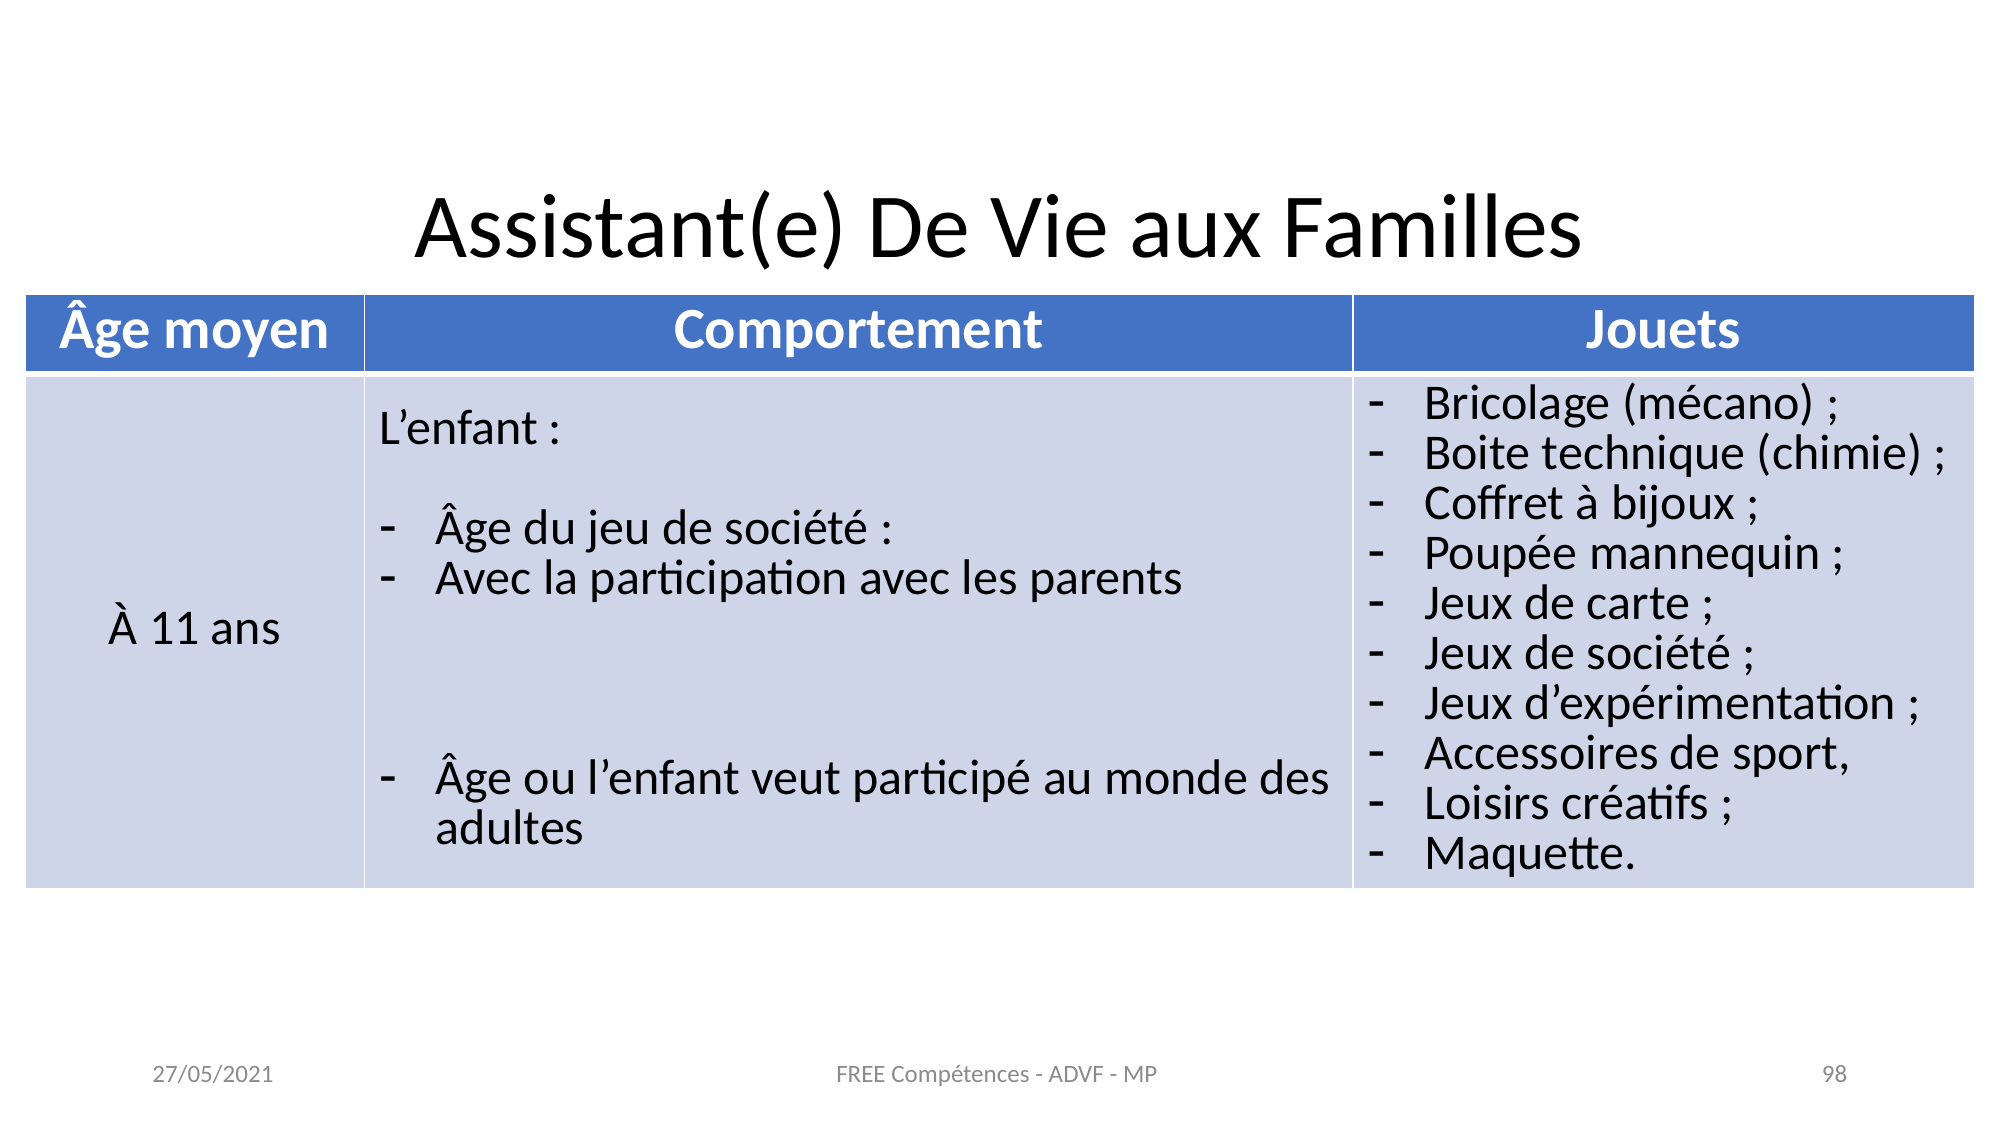

Assistant(e) De Vie aux Familles
| Âge moyen | Comportement | Jouets |
| --- | --- | --- |
| À 11 ans | L’enfant : Âge du jeu de société : Avec la participation avec les parents Âge ou l’enfant veut participé au monde des adultes | Bricolage (mécano) ; Boite technique (chimie) ; Coffret à bijoux ; Poupée mannequin ; Jeux de carte ; Jeux de société ; Jeux d’expérimentation ; Accessoires de sport, Loisirs créatifs ; Maquette. |
FREE Compétences - ADVF - MP
27/05/2021
98